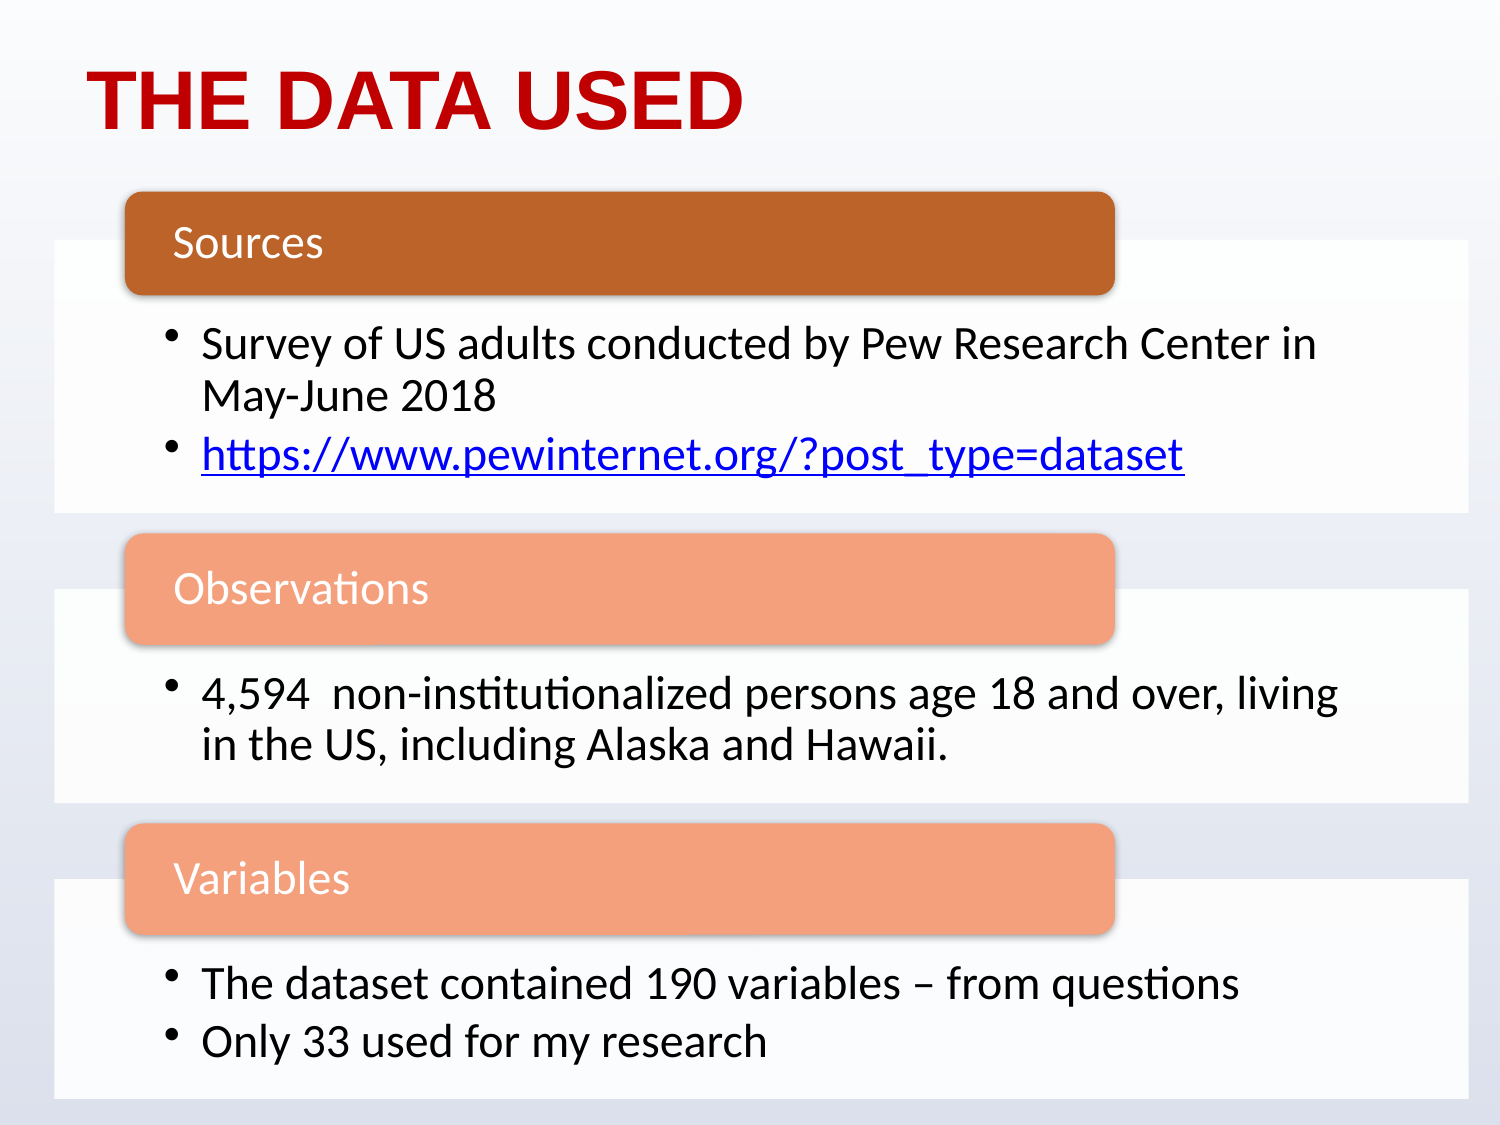

# THE DATA USED

Survey of US adults conducted by Pew Research Center in May-June 2018
https://www.pewinternet.org/?post_type=dataset
Sources
4,594  non-institutionalized persons age 18 and over, living in the US, including Alaska and Hawaii.
Observations
The dataset contained 190 variables – from questions
Only 33 used for my research
Variables